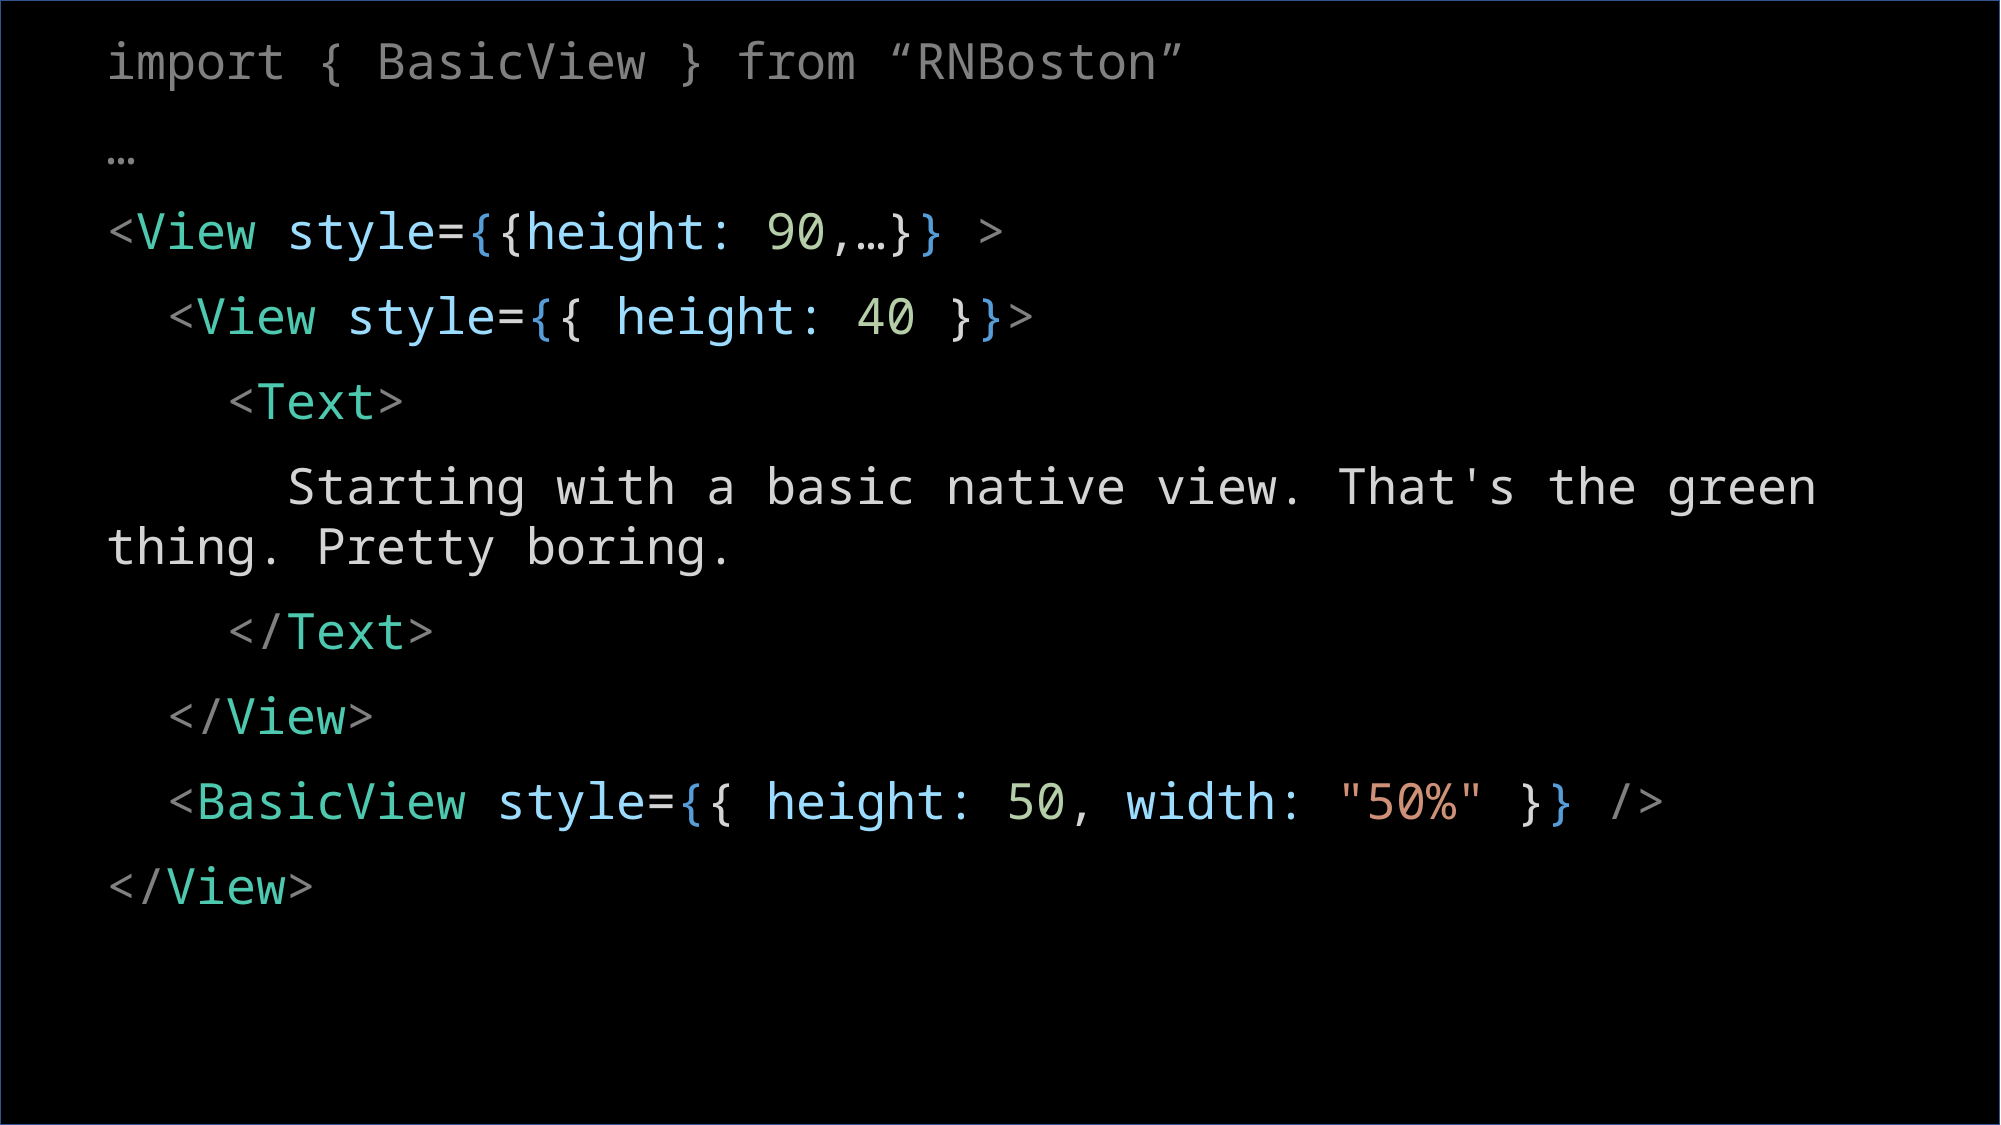

import { BasicView } from “RNBoston”
…
<View style={{height: 90,…}} >
  <View style={{ height: 40 }}>
    <Text>
      Starting with a basic native view. That's the green thing. Pretty boring.
    </Text>
  </View>
  <BasicView style={{ height: 50, width: "50%" }} />
</View>
#